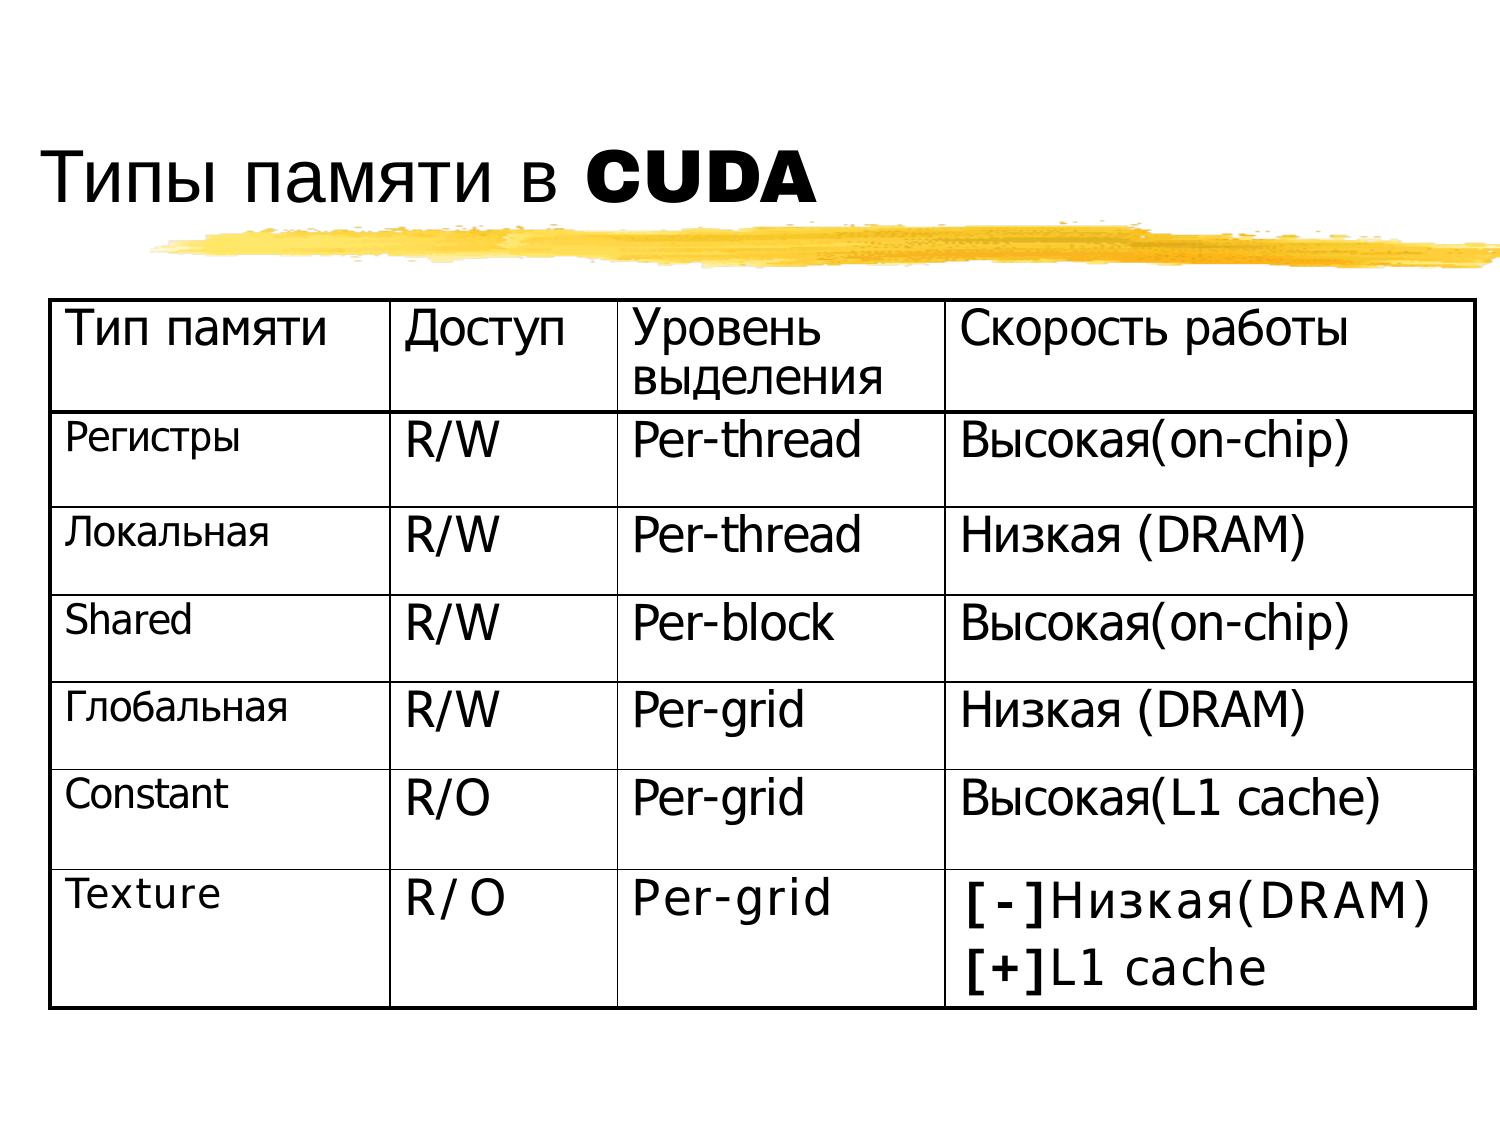

# Типы памяти в CUDA
| Тип памяти | Доступ | Уровень выделения | Скорость работы |
| --- | --- | --- | --- |
| Регистры | R/W | Per-thread | Высокая(on-chip) |
| Локальная | R/W | Per-thread | Низкая (DRAM) |
| Shared | R/W | Per-block | Высокая(on-chip) |
| Глобальная | R/W | Per-grid | Низкая (DRAM) |
| Constant | R/O | Per-grid | Высокая(L1 cache) |
| Texture | R/O | Per-grid | [-]Низкая(DRAM) [+]L1 cache |